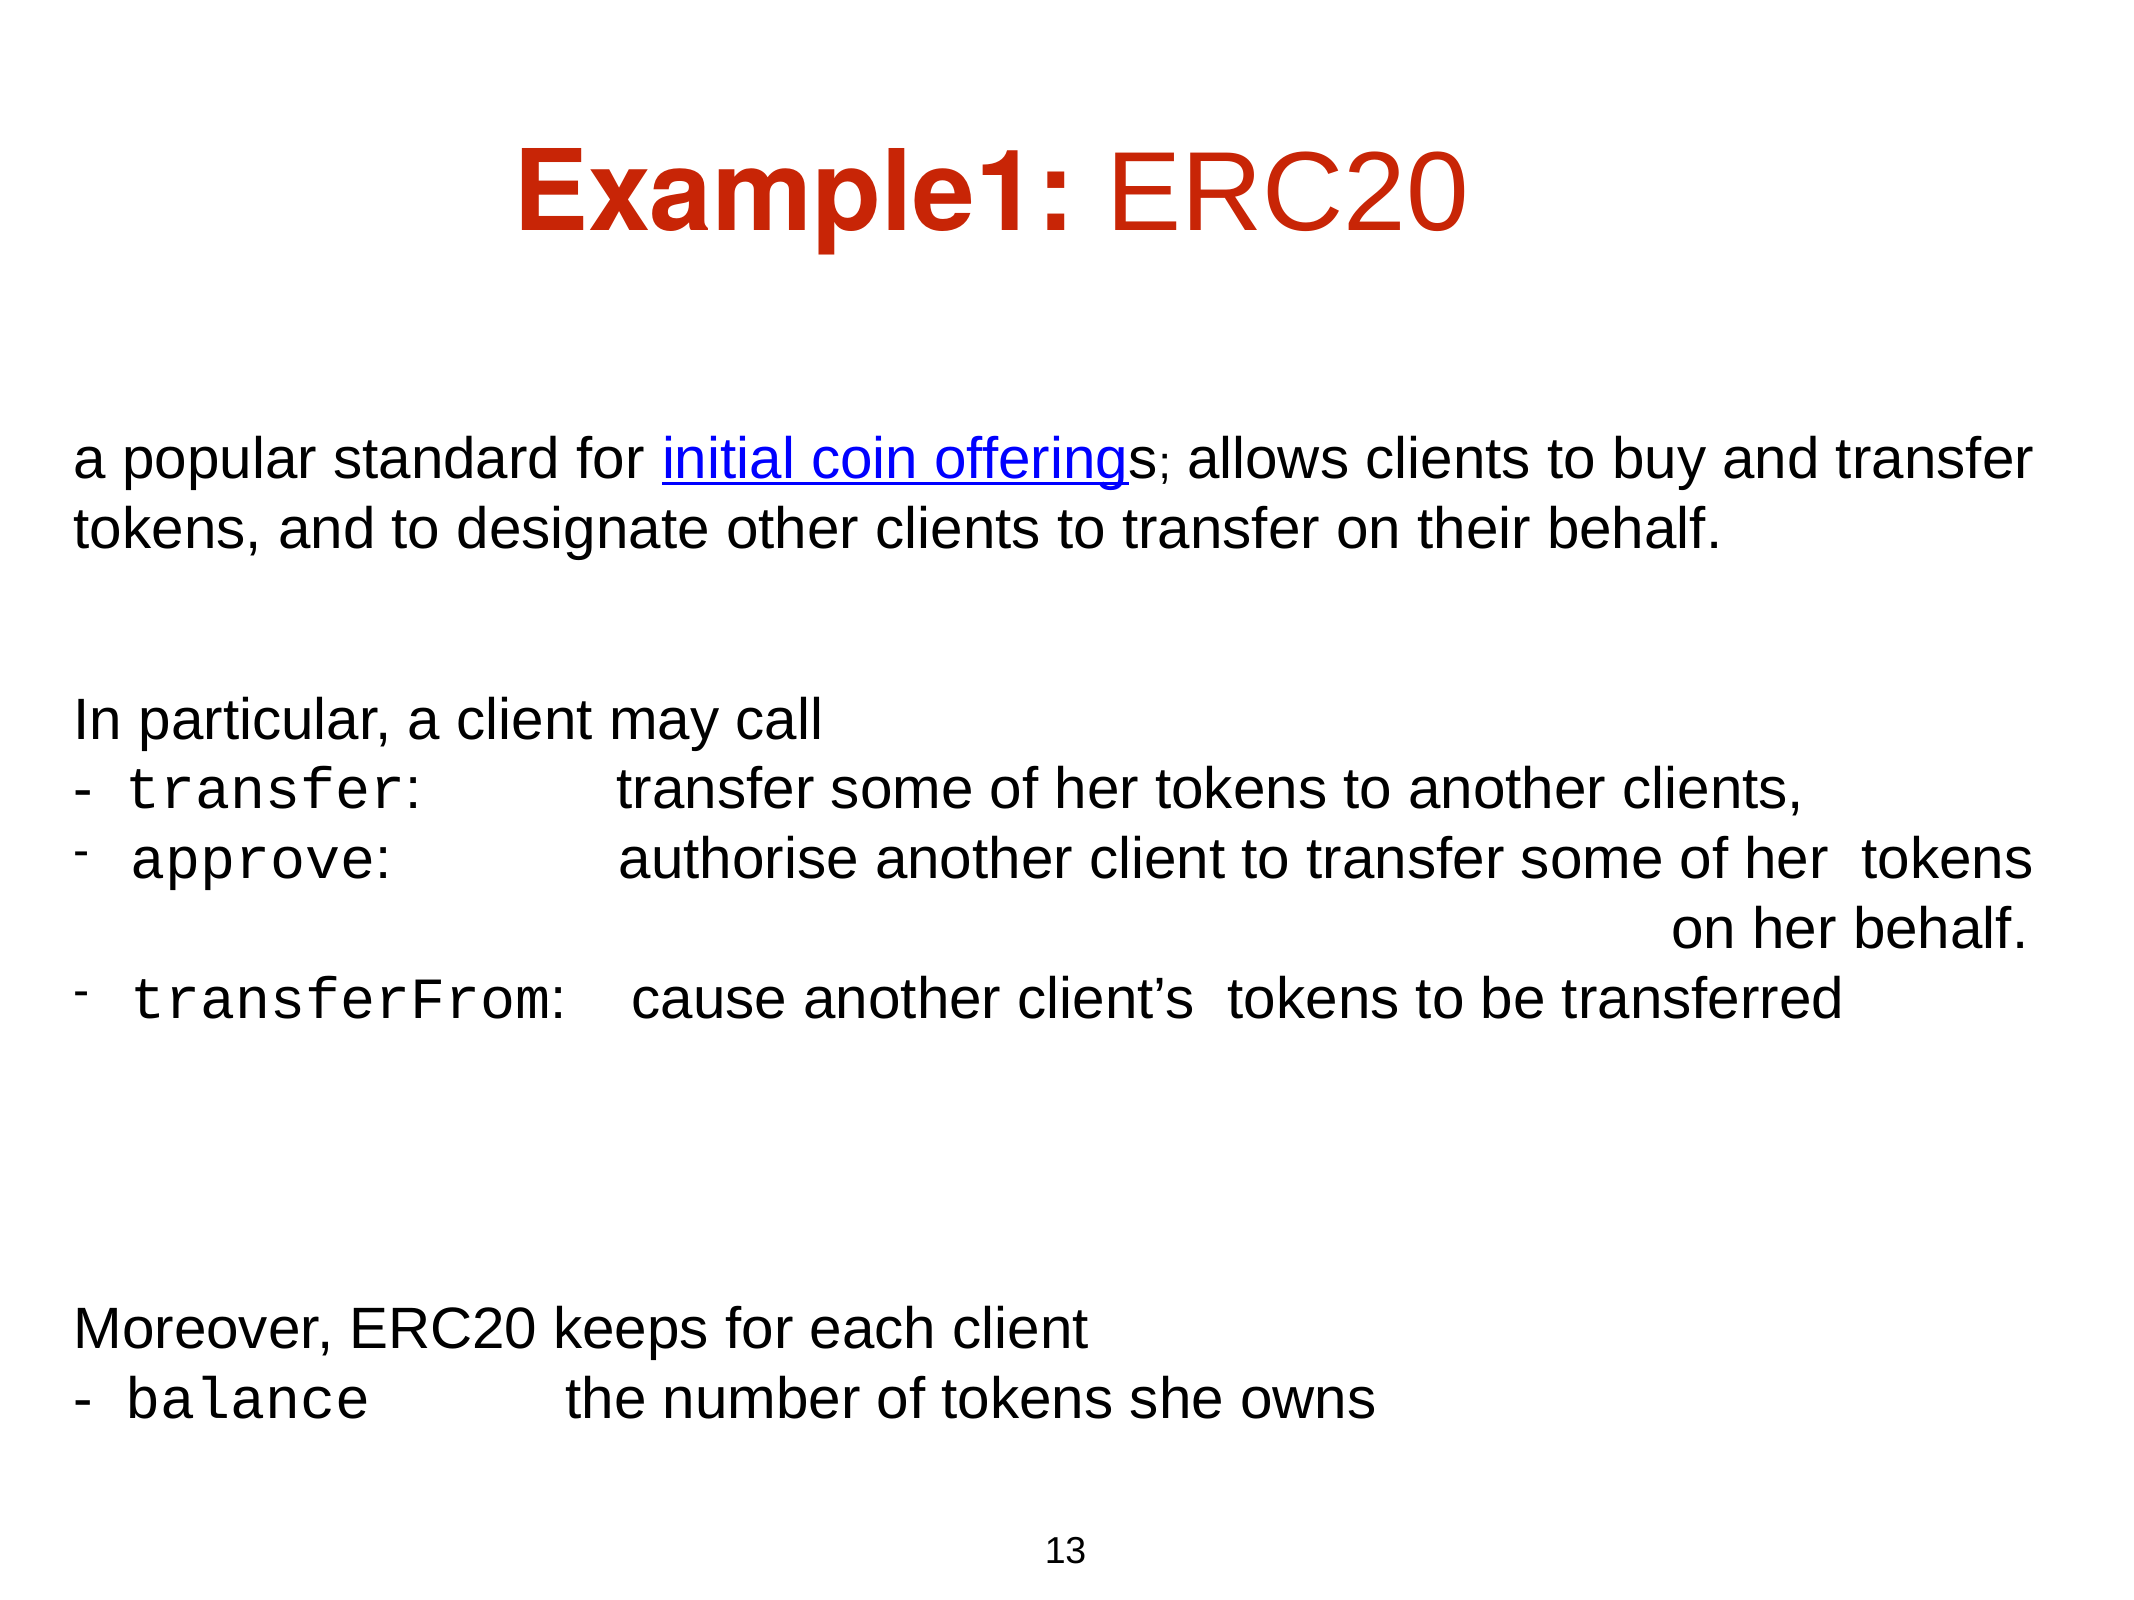

# Example1: ERC20
a popular standard for initial coin offerings; allows clients to buy and transfer tokens, and to designate other clients to transfer on their behalf.
In particular, a client may call
-  transfer:            transfer some of her tokens to another clients,
approve:              authorise another client to transfer some of her  tokens
                                                                                               on her behalf.
transferFrom:    cause another client’s  tokens to be transferred
Moreover, ERC20 keeps for each client
-  balance            the number of tokens she owns

13